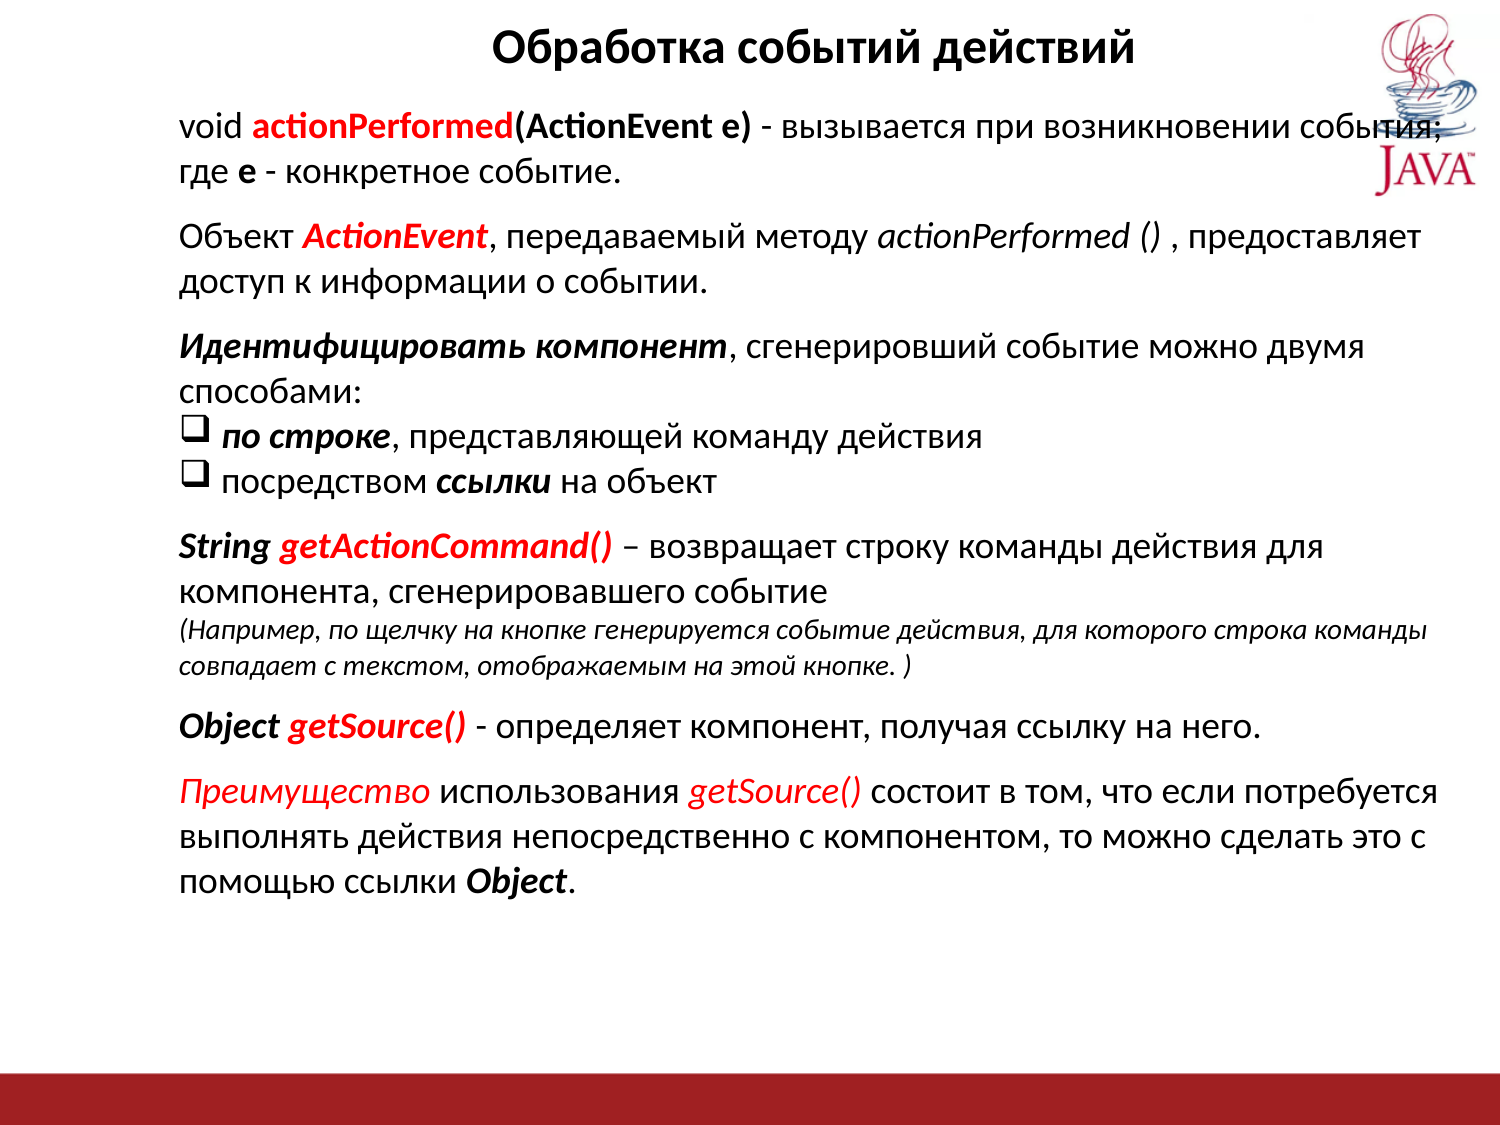

Обработка событий действий
void actionPerformed(ActionEvent e) - вызывается при возникновении события;
где е - конкретное событие.

Объект ActionEvent, передаваемый методу actionPerformed () , предоставляет доступ к информации о событии.

Идентифицировать компонент, сгeнерировший событие можно двумя способами:
 по строке, представляющей команду действия
 посредством ссылки на объект

String getActionCommand() – возвращает строку команды действия для компонента, сгенерировавшего событие
(Например, по щелчку на кнопке генерируется событие действия, для котоpoгo строка команды совпадает с текстом, отображаемым на этой кнопке. )

Object getSource() - определяет компонент, получая ссылку на него.

Преимущество использования getSource() состоит в том, что если потребуется выполнять действия непосредственно с компонентом, то можно сделать это с помощью ссылки Object.